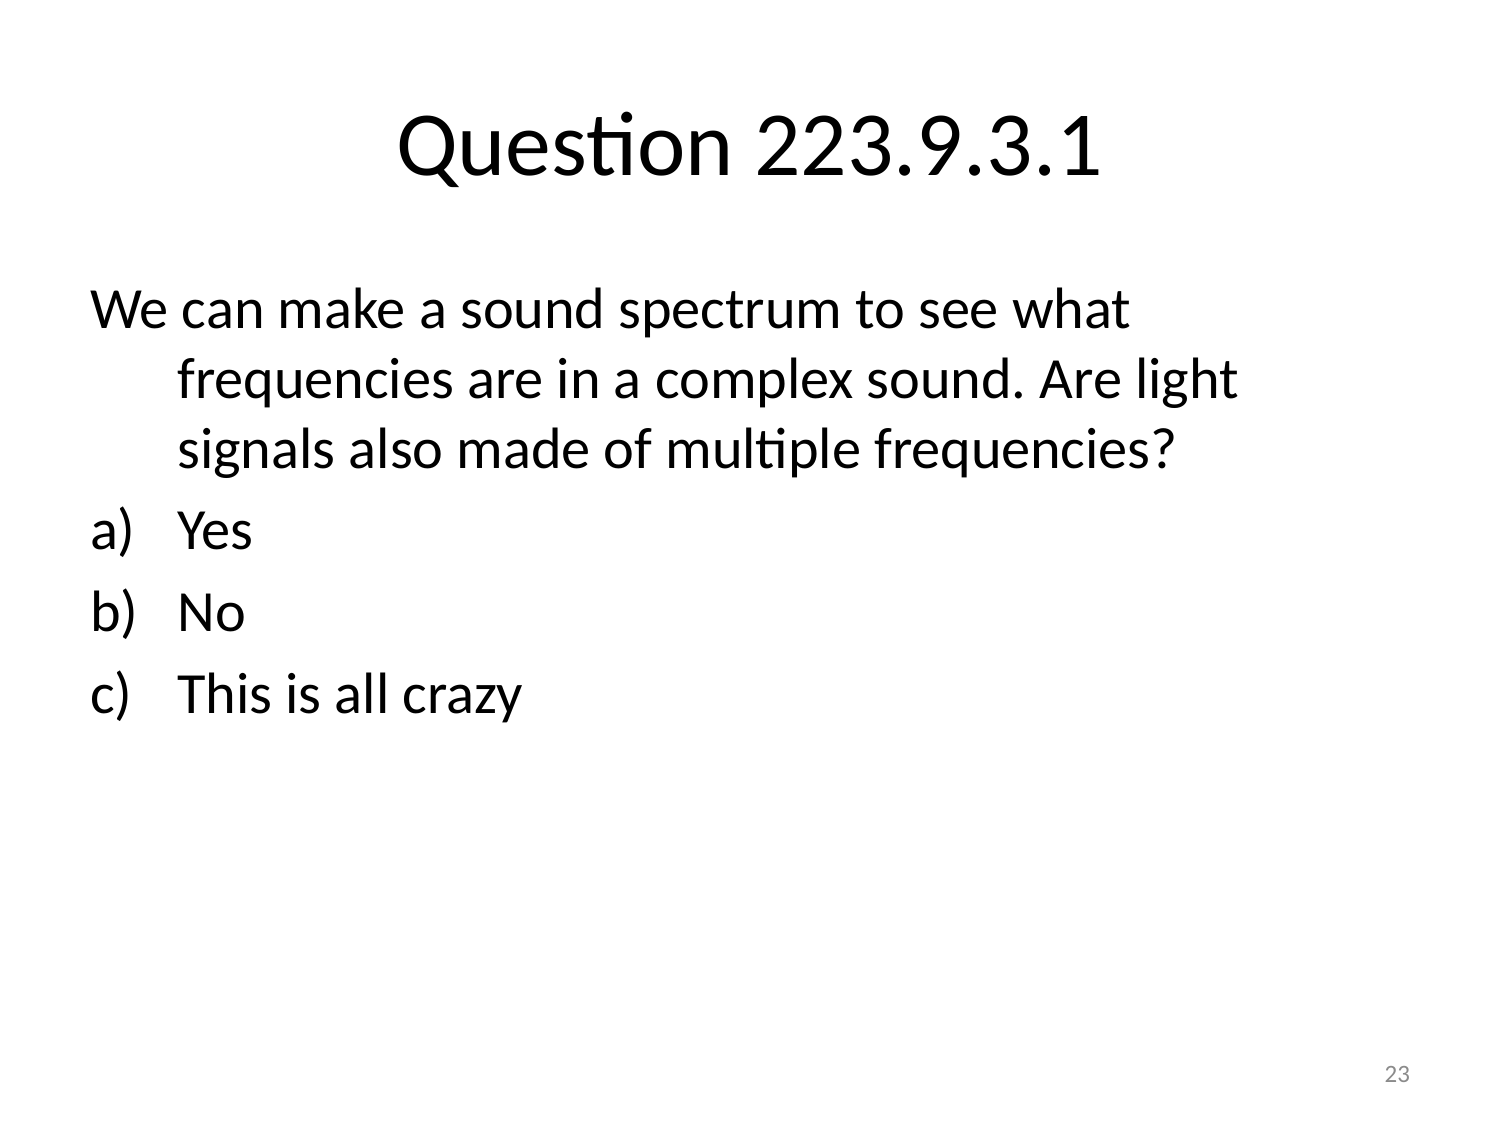

# Question 223.9.3.1
We can make a sound spectrum to see what frequencies are in a complex sound. Are light signals also made of multiple frequencies?
Yes
No
This is all crazy
23